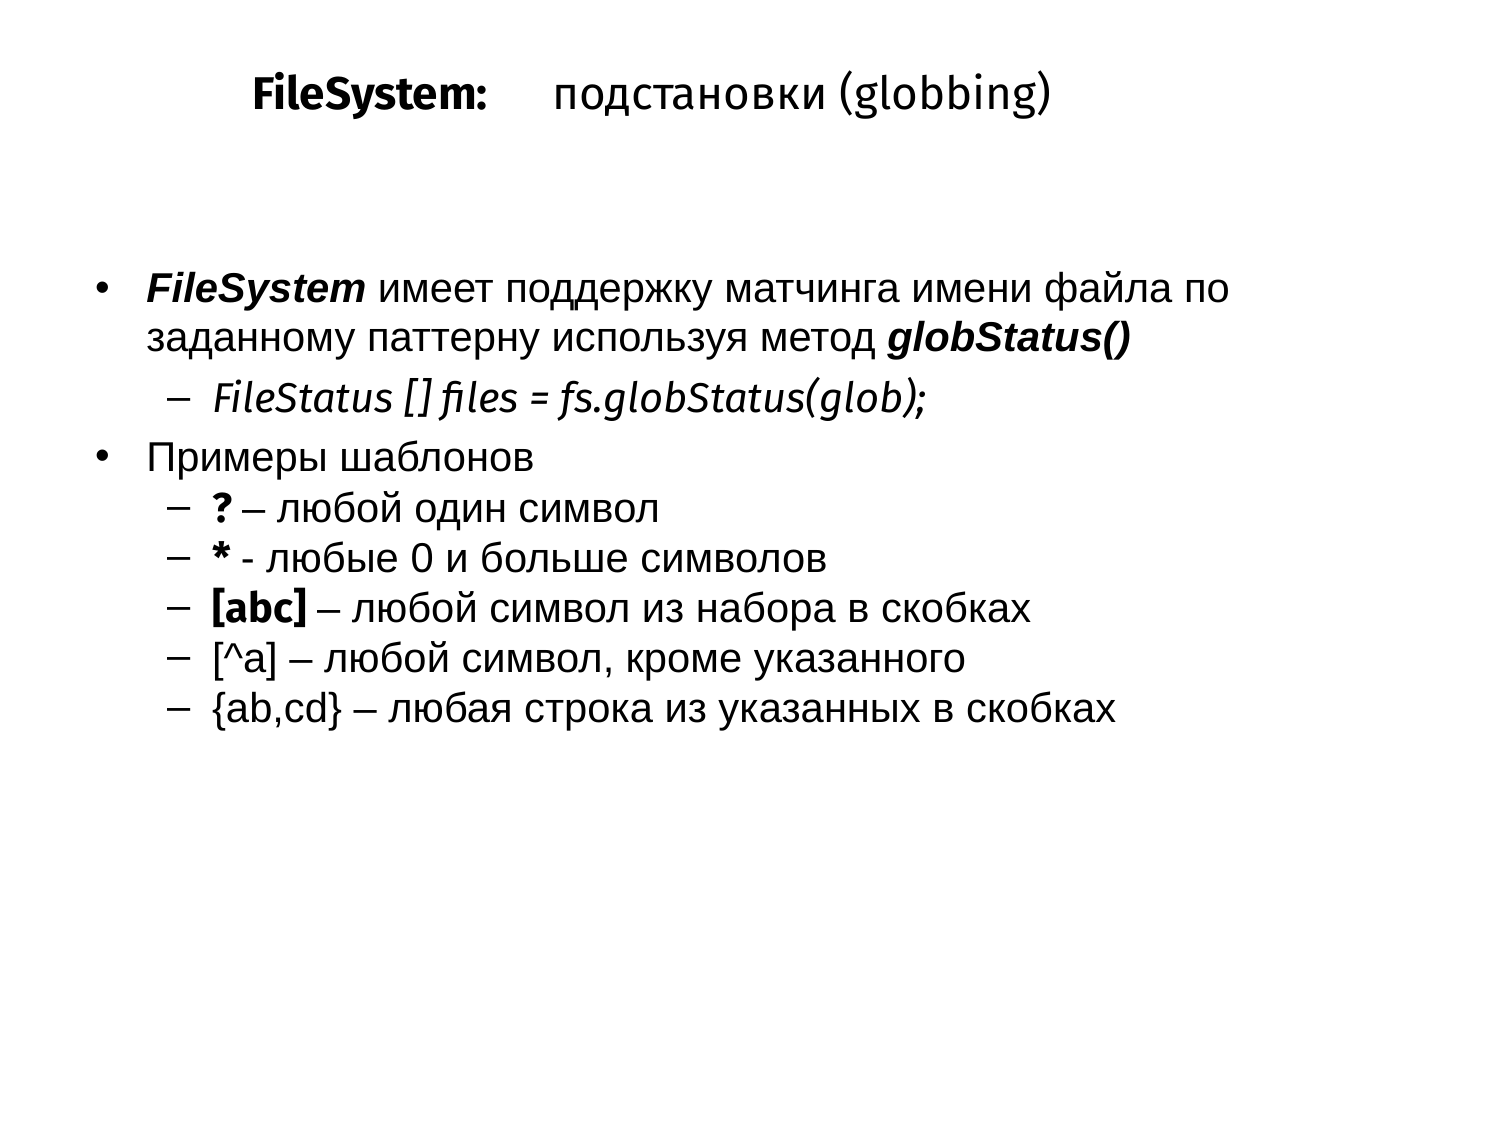

# FileSystem:	подстановки (globbing)
FileSystem имеет поддержку матчинга имени файла по  заданному паттерну используя метод globStatus()
FileStatus [] files = fs.globStatus(glob);
Примеры шаблонов
? – любой один символ
* - любые 0 и больше символов
[abc] – любой символ из набора в скобках
[^a] – любой символ, кроме указанного
{ab,cd} – любая строка из указанных в скобках